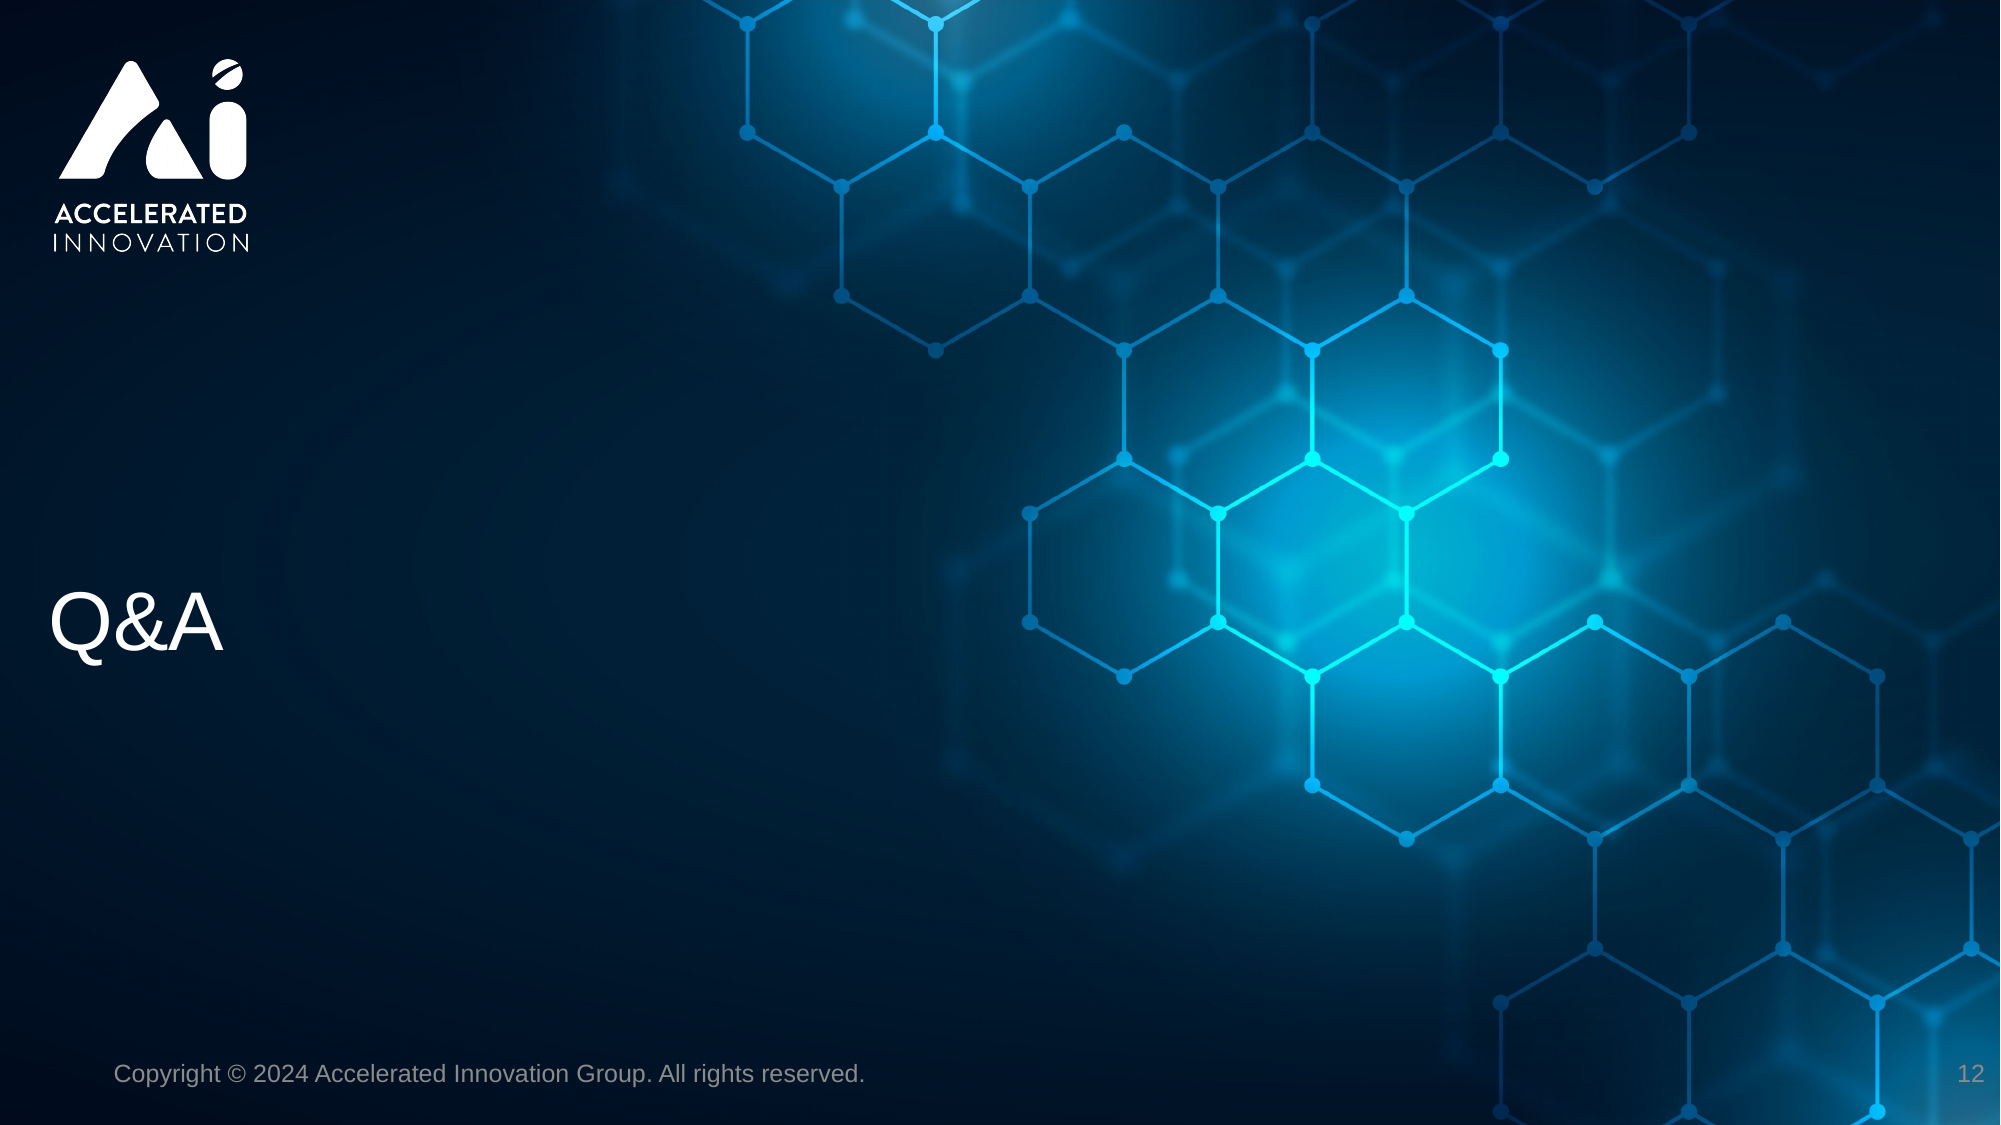

Q&A
Copyright © 2024 Accelerated Innovation Group. All rights reserved.
12